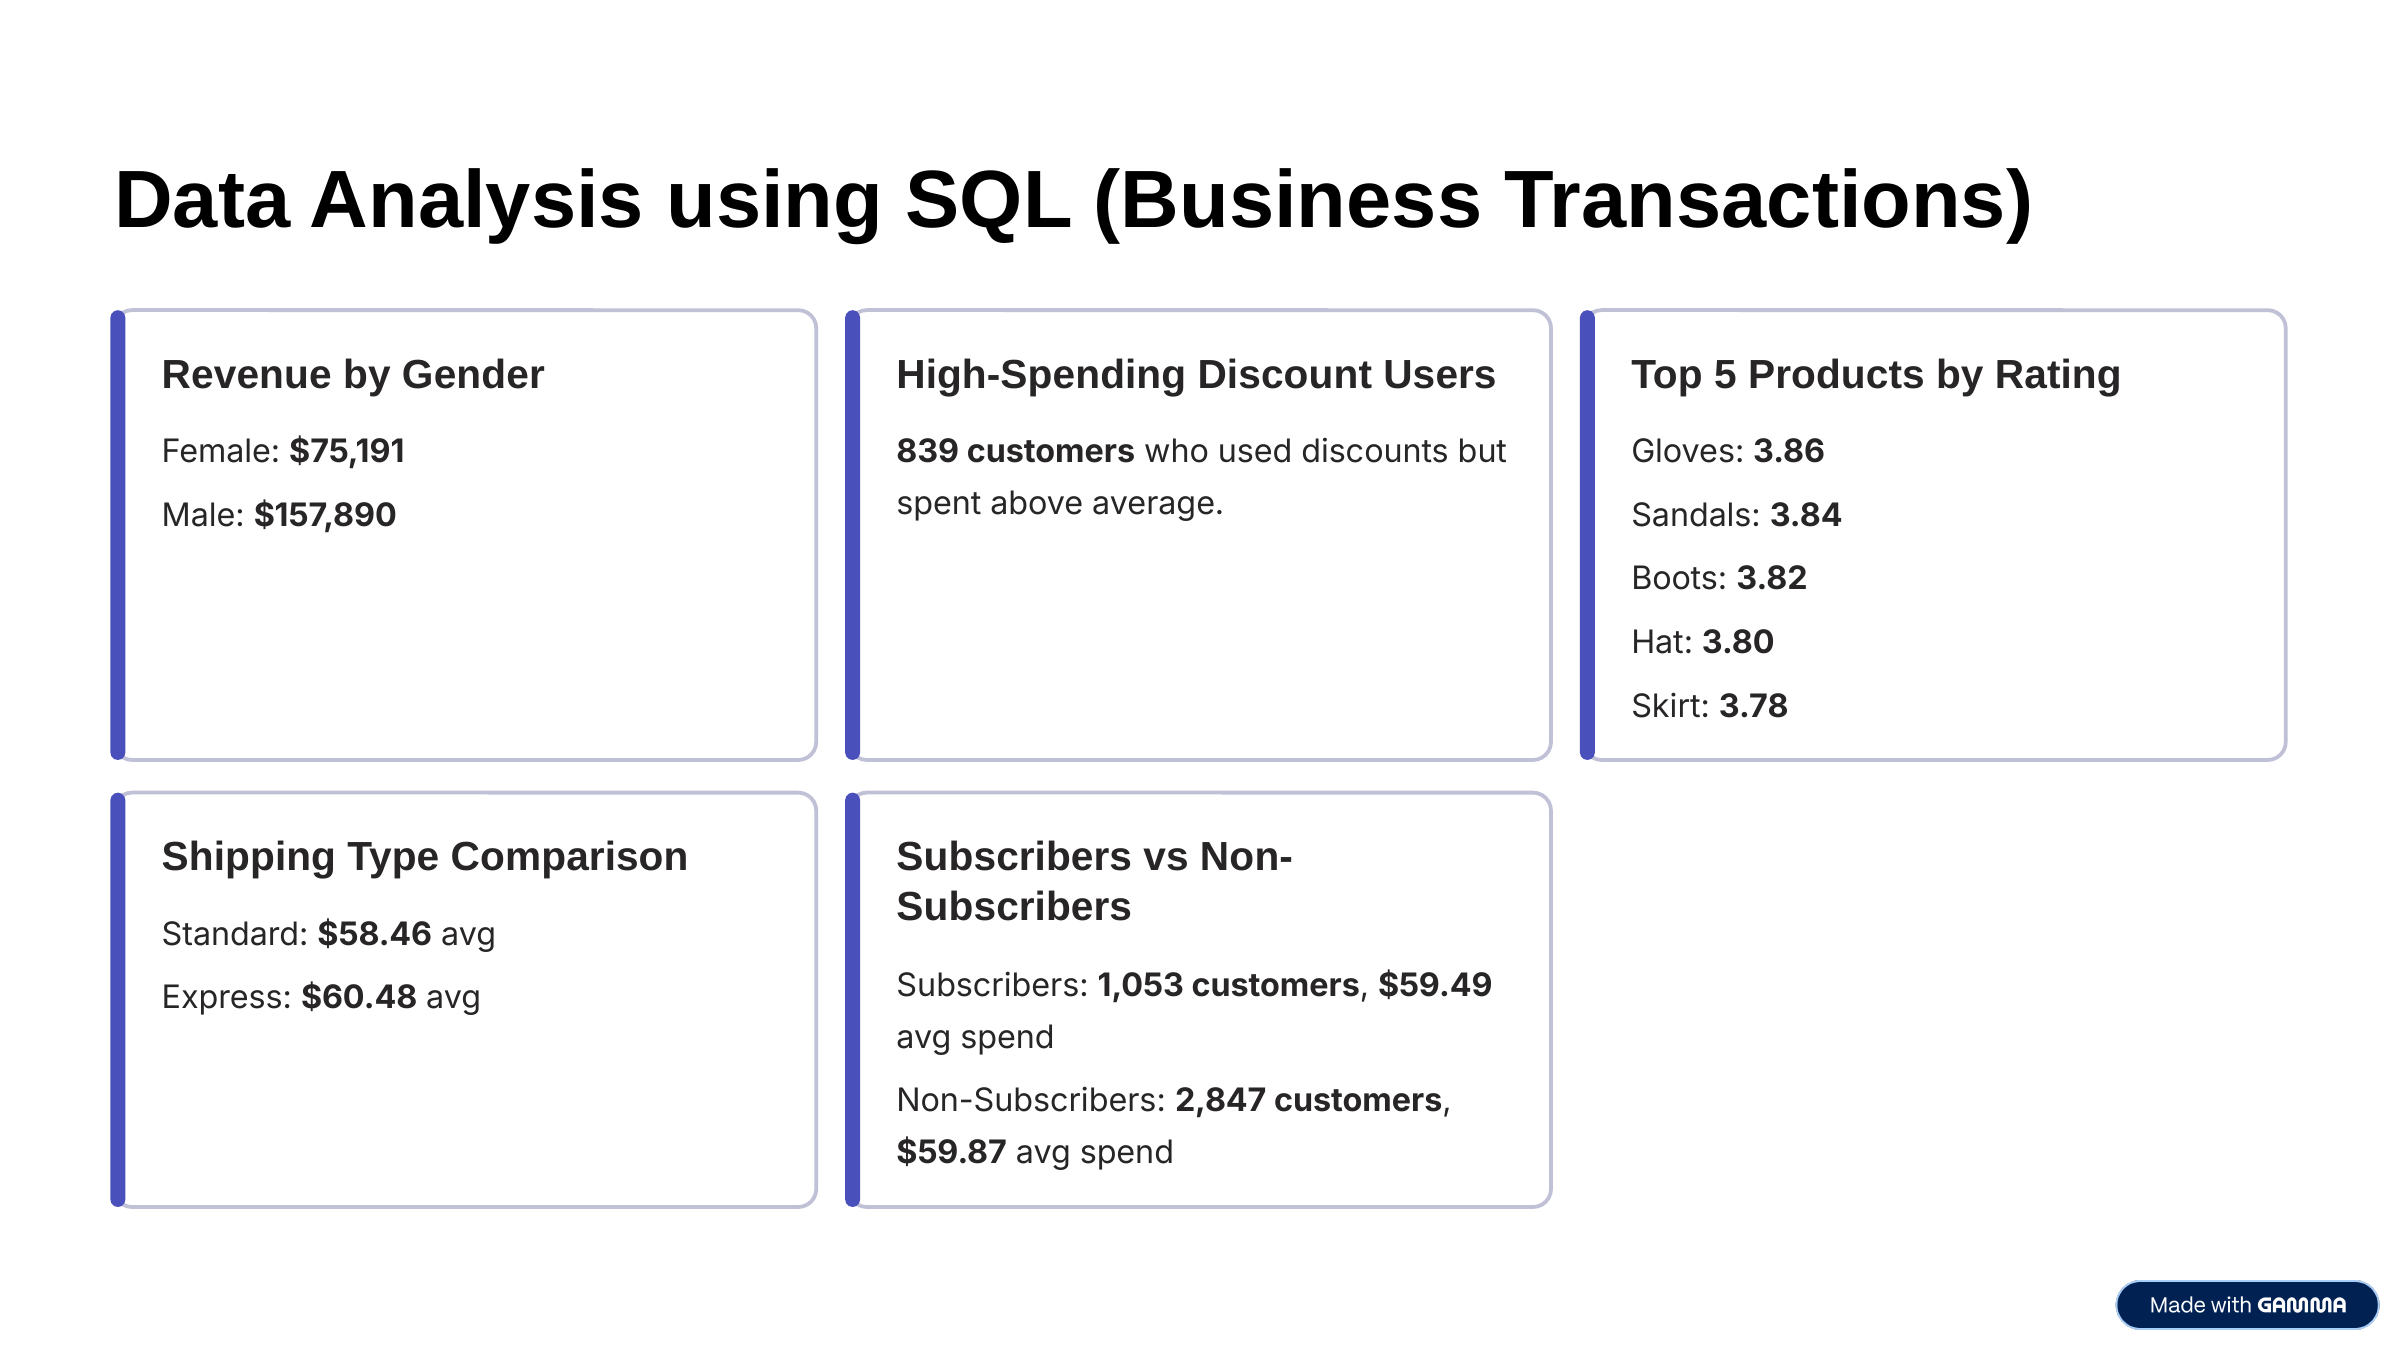

Data Analysis using SQL (Business Transactions)

Revenue by Gender
High-Spending Discount Users
Top 5 Products by Rating
Female: $75,191
839 customers who used discounts but spent above average.
Gloves: 3.86
Male: $157,890
Sandals: 3.84
Boots: 3.82
Hat: 3.80
Skirt: 3.78

Shipping Type Comparison
Subscribers vs Non-Subscribers
Standard: $58.46 avg
Subscribers: 1,053 customers, $59.49 avg spend
Express: $60.48 avg
Non-Subscribers: 2,847 customers, $59.87 avg spend